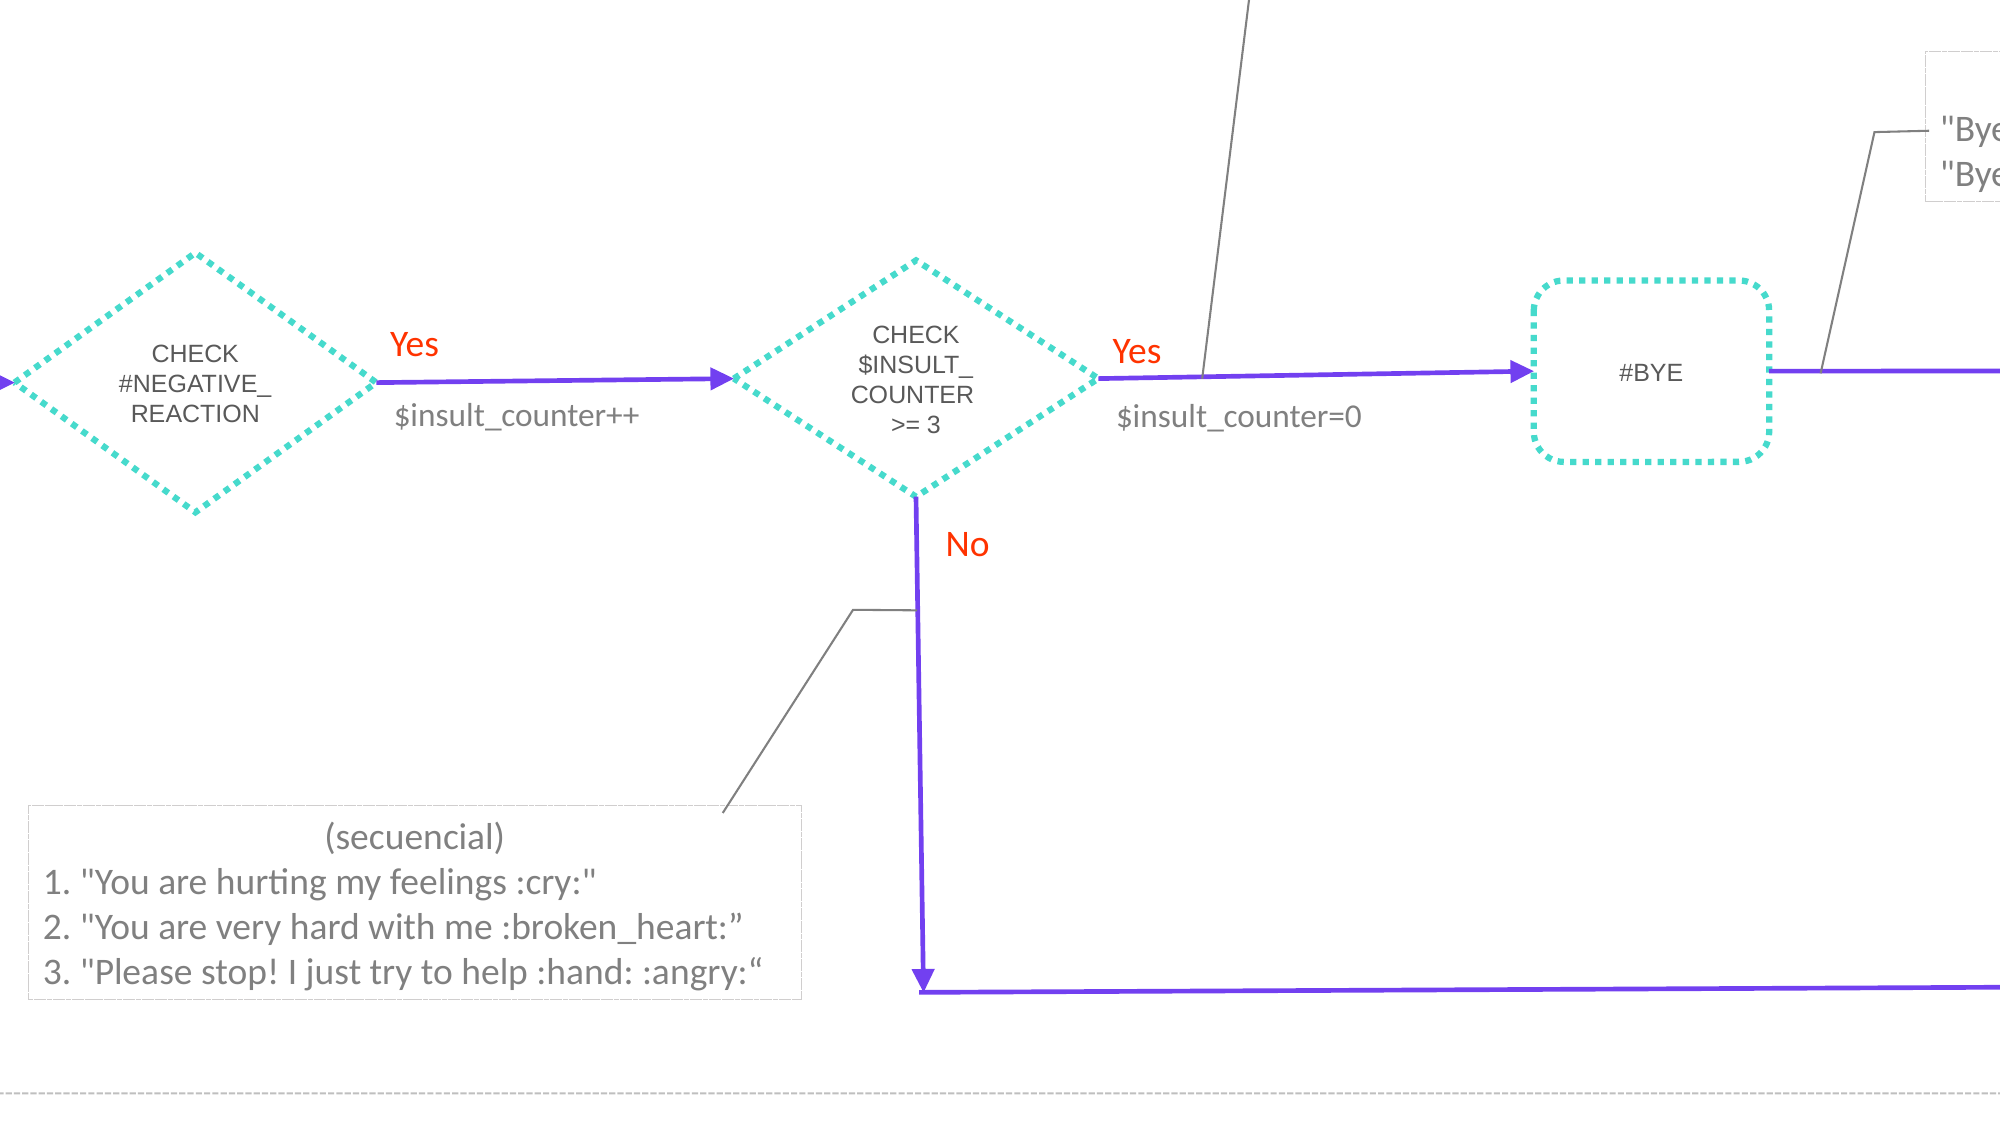

WATSON CONVERSATION
CHECK
#NEGATIVE_
REACTION
CHECK
$INSULT_
COUNTER
>= 3
START
Yes
#BYE
Yes
$insult_counter++
$insult_counter=0

“I will not allow more offensive comments :rage: :anger: :boom:”
(aleatorio)
"Bye,  I hope I've been helpful :wave:"
"Bye, nice to help you :wave:"
END

No
(secuencial)
1. "You are hurting my feelings :cry:"
2. "You are very hard with me :broken_heart:”
3. "Please stop! I just try to help :hand: :angry:“